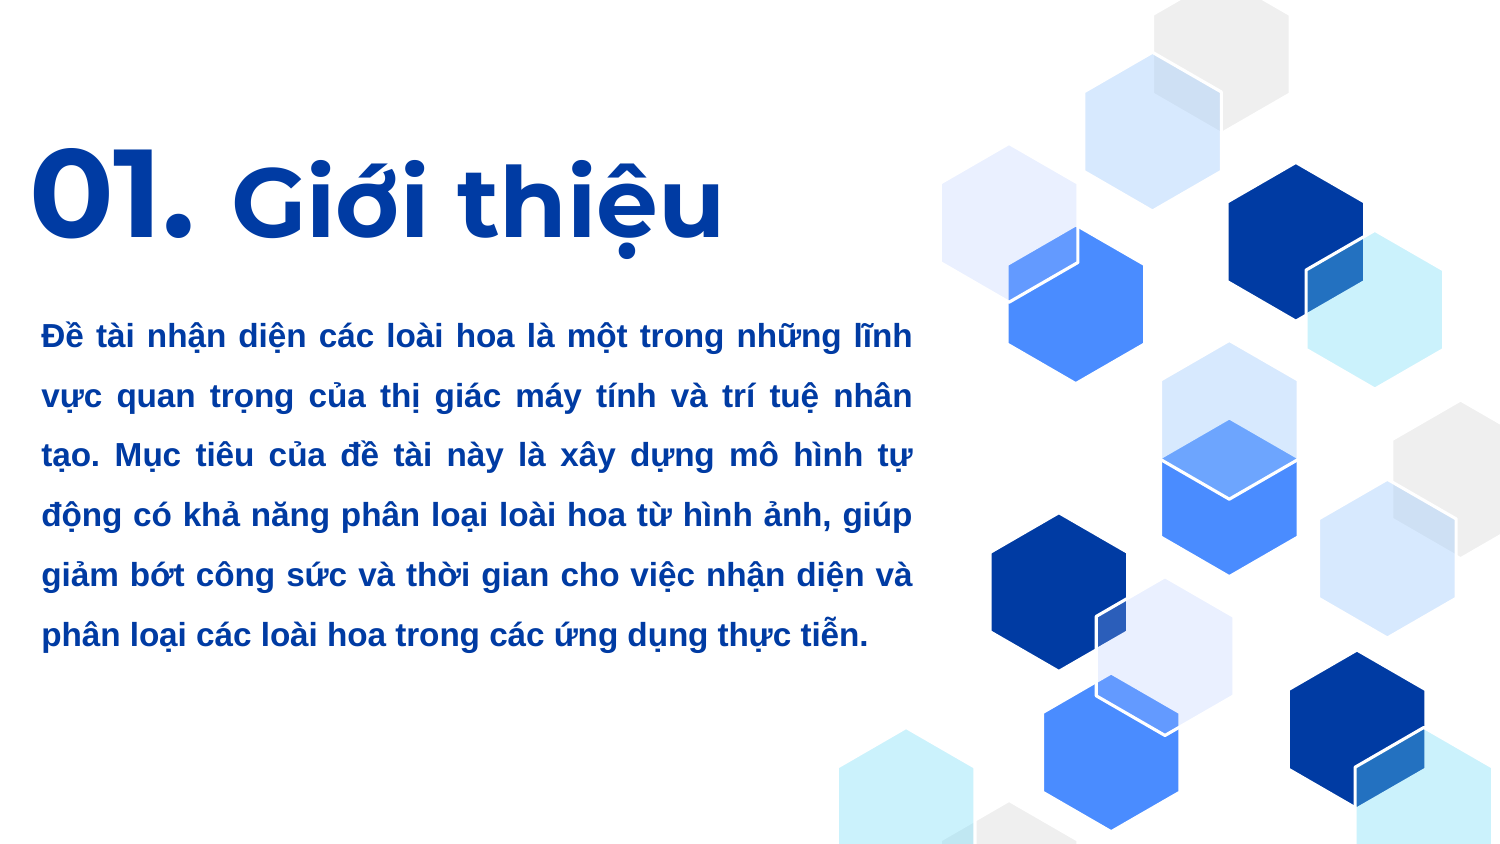

01. Giới thiệu
Đề tài nhận diện các loài hoa là một trong những lĩnh vực quan trọng của thị giác máy tính và trí tuệ nhân tạo. Mục tiêu của đề tài này là xây dựng mô hình tự động có khả năng phân loại loài hoa từ hình ảnh, giúp giảm bớt công sức và thời gian cho việc nhận diện và phân loại các loài hoa trong các ứng dụng thực tiễn.